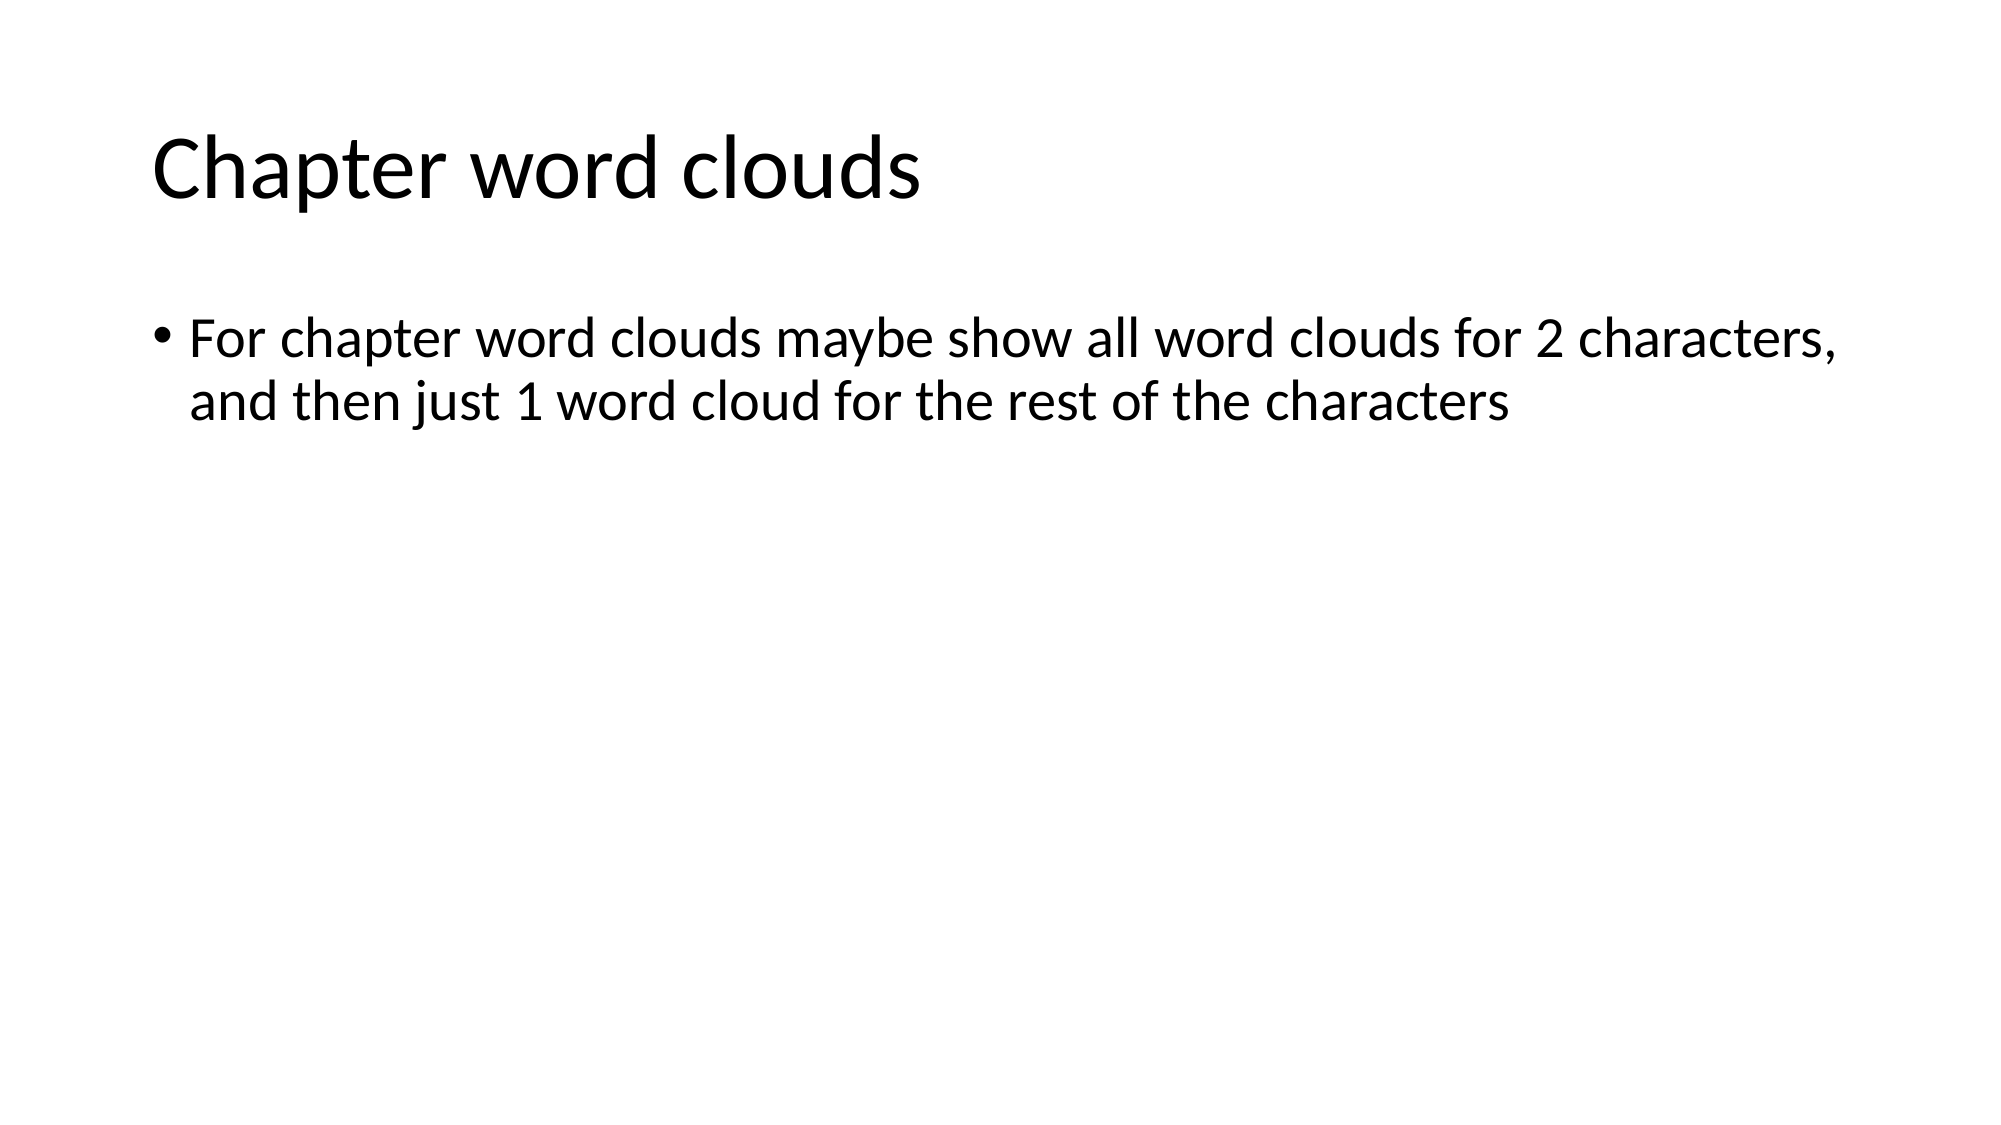

# Chapter word clouds
For chapter word clouds maybe show all word clouds for 2 characters, and then just 1 word cloud for the rest of the characters